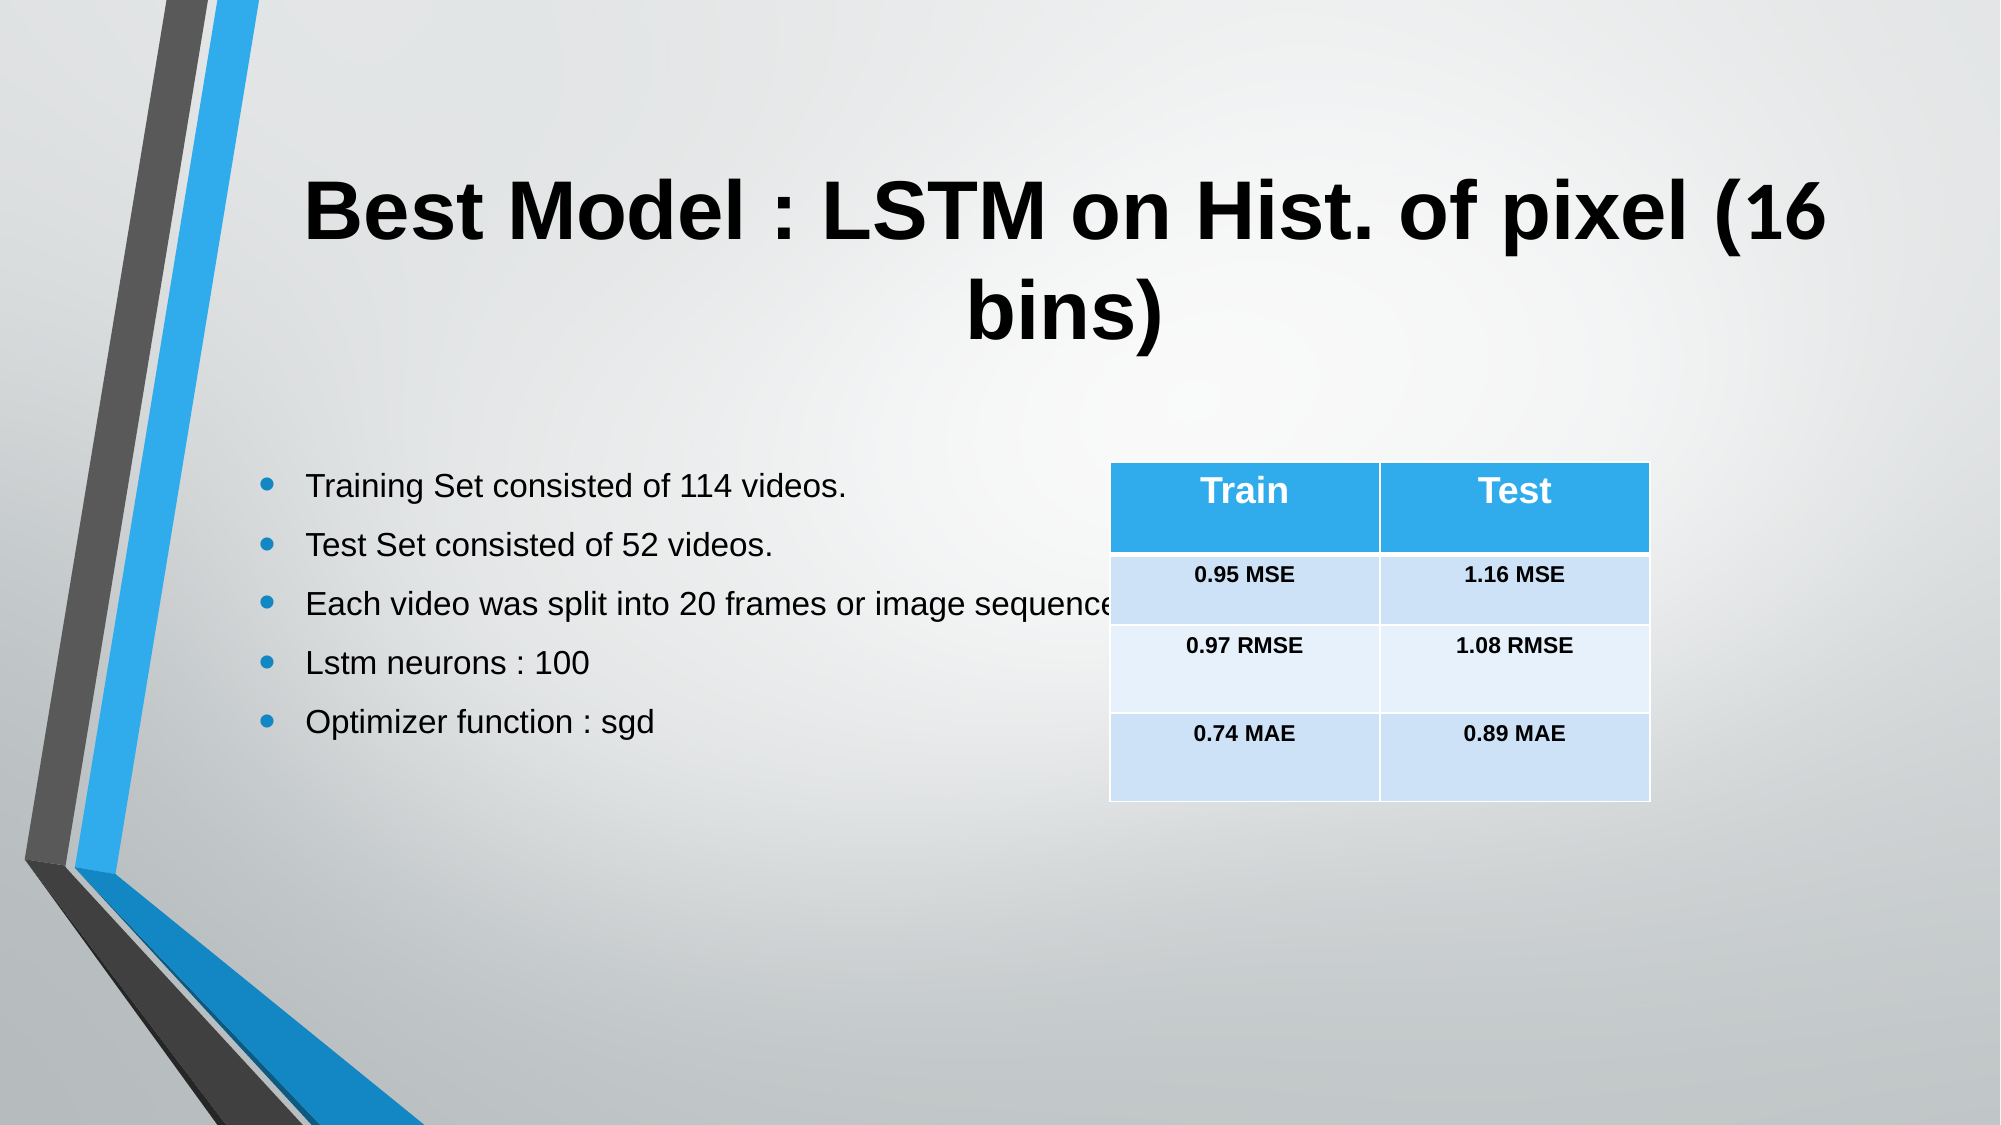

# Best Model : LSTM on Hist. of pixel (16 bins)
Training Set consisted of 114 videos.
Test Set consisted of 52 videos.
Each video was split into 20 frames or image sequences.
Lstm neurons : 100
Optimizer function : sgd

| Train | Test |
| --- | --- |
| 0.95 MSE | 1.16 MSE |
| 0.97 RMSE | 1.08 RMSE |
| 0.74 MAE | 0.89 MAE |